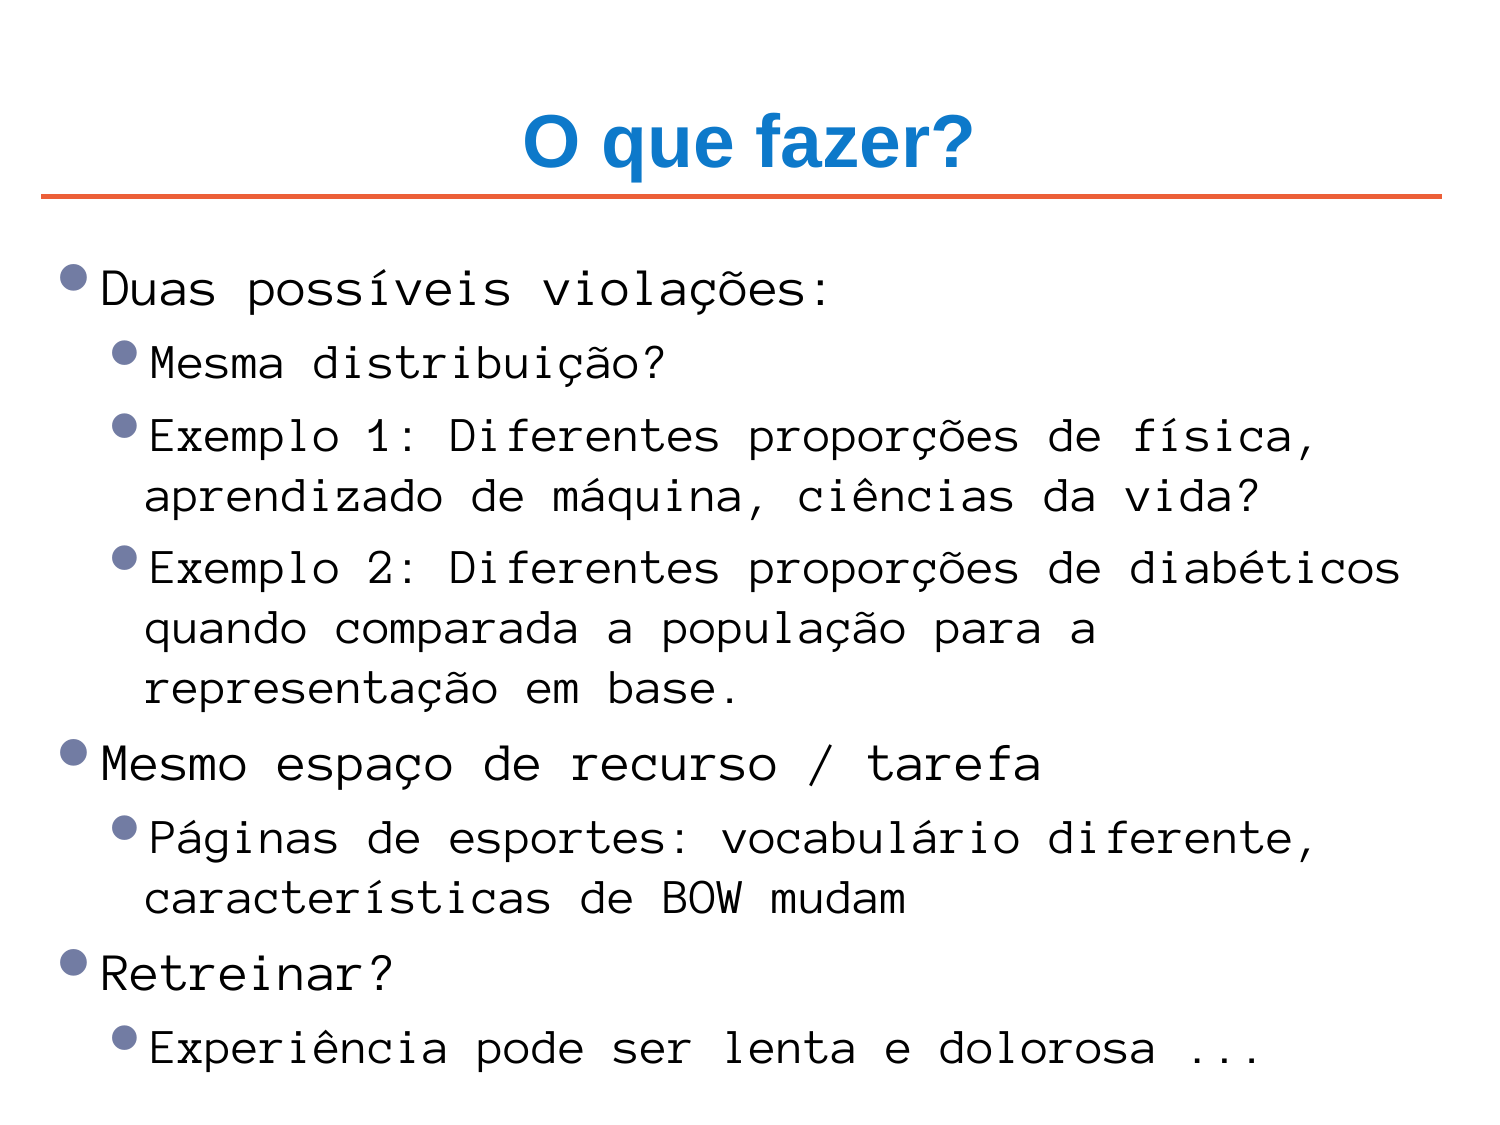

# O que fazer?
Duas possíveis violações:
Mesma distribuição?
Exemplo 1: Diferentes proporções de física, aprendizado de máquina, ciências da vida?
Exemplo 2: Diferentes proporções de diabéticos quando comparada a população para a representação em base.
Mesmo espaço de recurso / tarefa
Páginas de esportes: vocabulário diferente, características de BOW mudam
Retreinar?
Experiência pode ser lenta e dolorosa ...

Podemos de alguma forma reutilizar e adaptar o que temos?